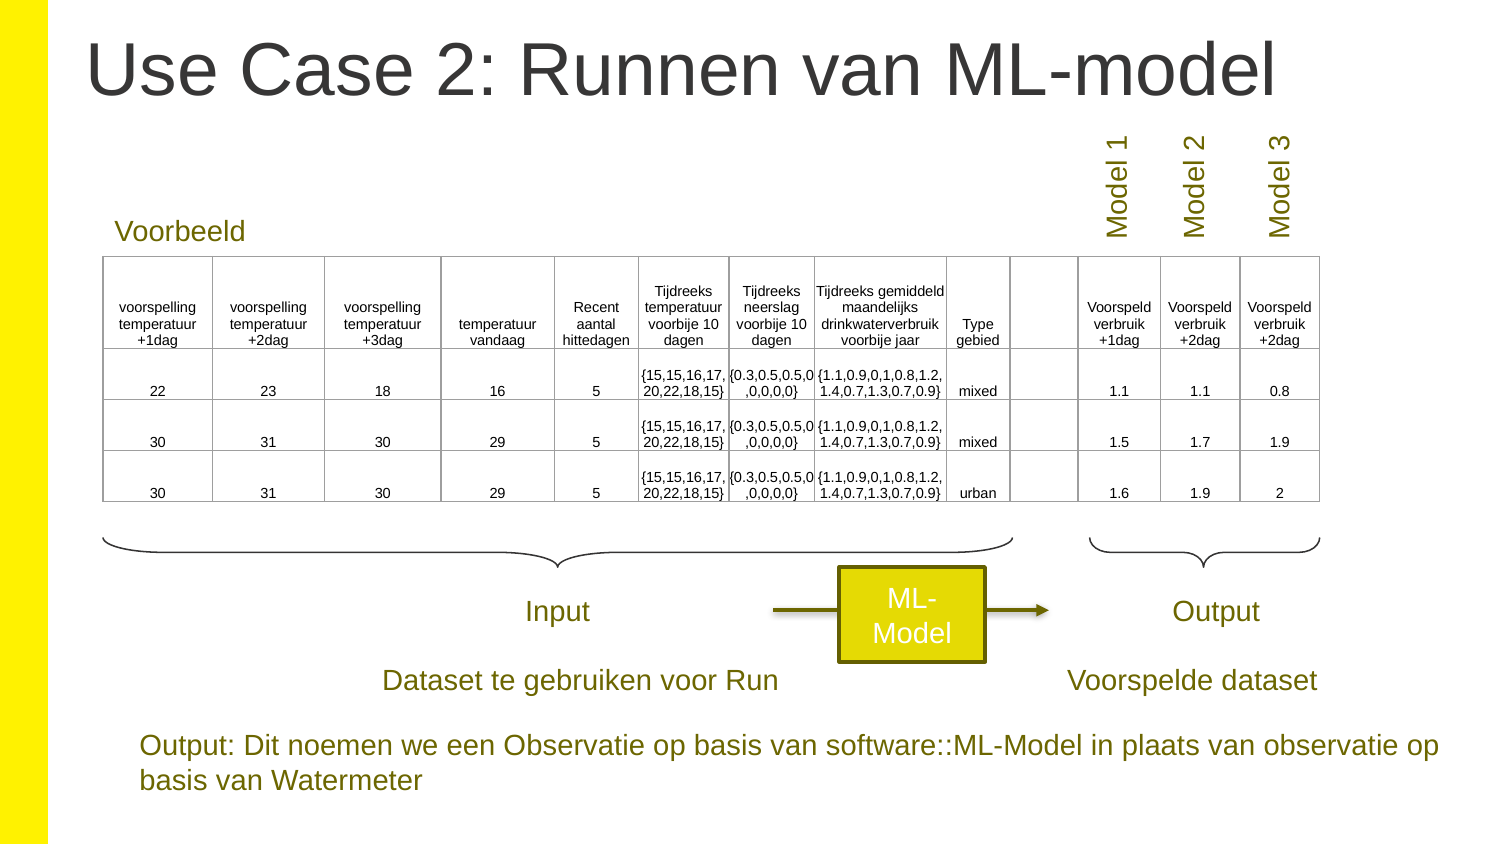

Use Case 2: Runnen van ML-model

Model 3
Model 1
Model 2
Voorbeeld
| voorspelling temperatuur +1dag | voorspelling temperatuur +2dag | voorspelling temperatuur +3dag | temperatuur vandaag | Recent aantal hittedagen | Tijdreeks temperatuur voorbije 10 dagen | Tijdreeks neerslag voorbije 10 dagen | Tijdreeks gemiddeld maandelijks drinkwaterverbruik voorbije jaar | Type gebied |  | Voorspeld verbruik +1dag | Voorspeld verbruik +2dag | Voorspeld verbruik +2dag |
| --- | --- | --- | --- | --- | --- | --- | --- | --- | --- | --- | --- | --- |
| 22 | 23 | 18 | 16 | 5 | {15,15,16,17,20,22,18,15} | {0.3,0.5,0.5,0,0,0,0,0} | {1.1,0.9,0,1,0.8,1.2,1.4,0.7,1.3,0.7,0.9} | mixed |  | 1.1 | 1.1 | 0.8 |
| 30 | 31 | 30 | 29 | 5 | {15,15,16,17,20,22,18,15} | {0.3,0.5,0.5,0,0,0,0,0} | {1.1,0.9,0,1,0.8,1.2,1.4,0.7,1.3,0.7,0.9} | mixed |  | 1.5 | 1.7 | 1.9 |
| 30 | 31 | 30 | 29 | 5 | {15,15,16,17,20,22,18,15} | {0.3,0.5,0.5,0,0,0,0,0} | {1.1,0.9,0,1,0.8,1.2,1.4,0.7,1.3,0.7,0.9} | urban |  | 1.6 | 1.9 | 2 |

ML-Model
Output
Input
Voorspelde dataset
Dataset te gebruiken voor Run
Output: Dit noemen we een Observatie op basis van software::ML-Model in plaats van observatie op basis van Watermeter